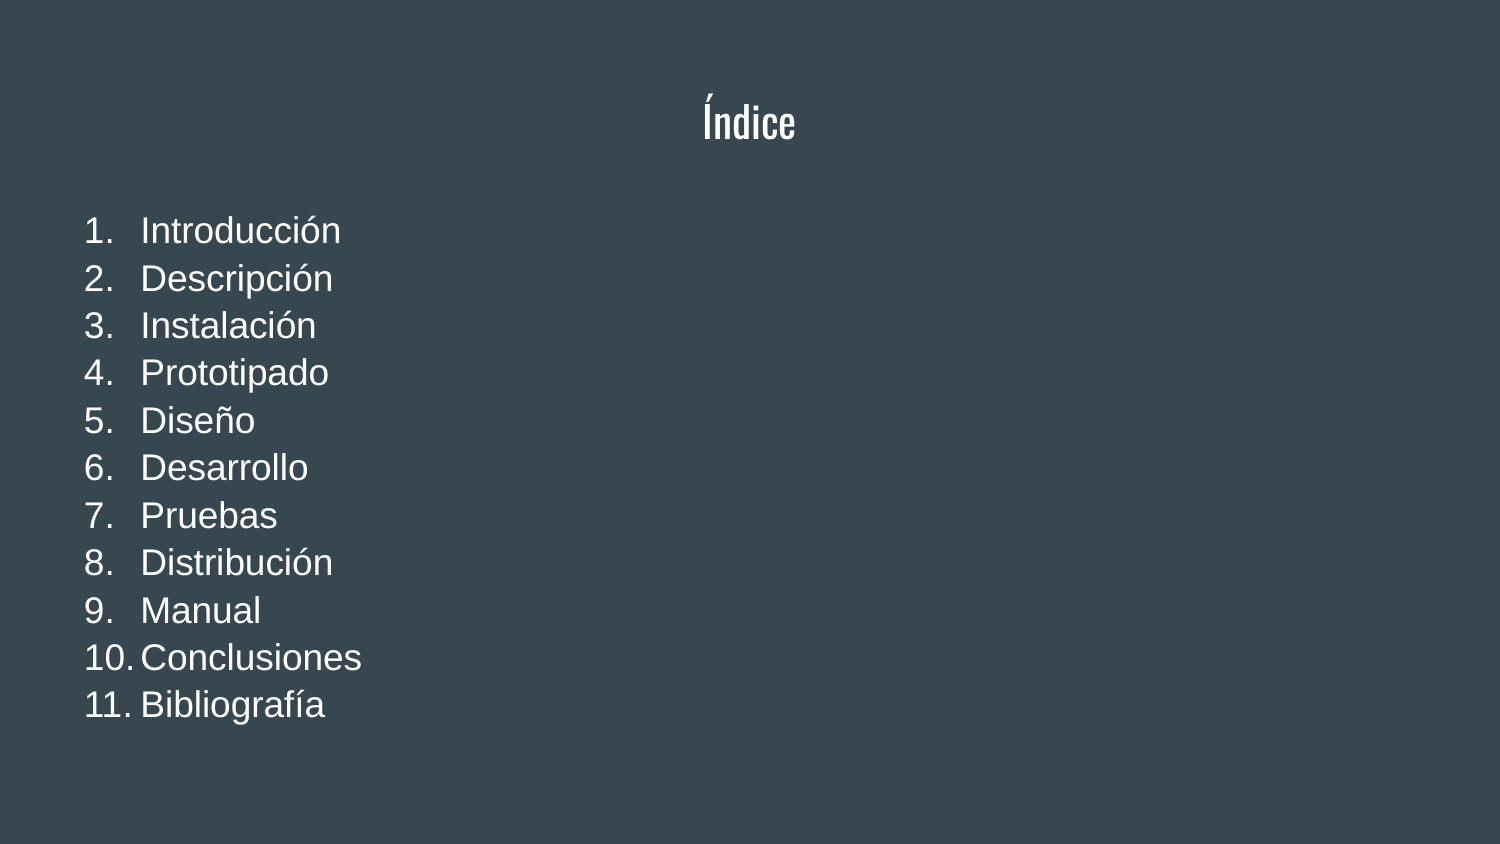

# Índice
Introducción
Descripción
Instalación
Prototipado
Diseño
Desarrollo
Pruebas
Distribución
Manual
Conclusiones
Bibliografía